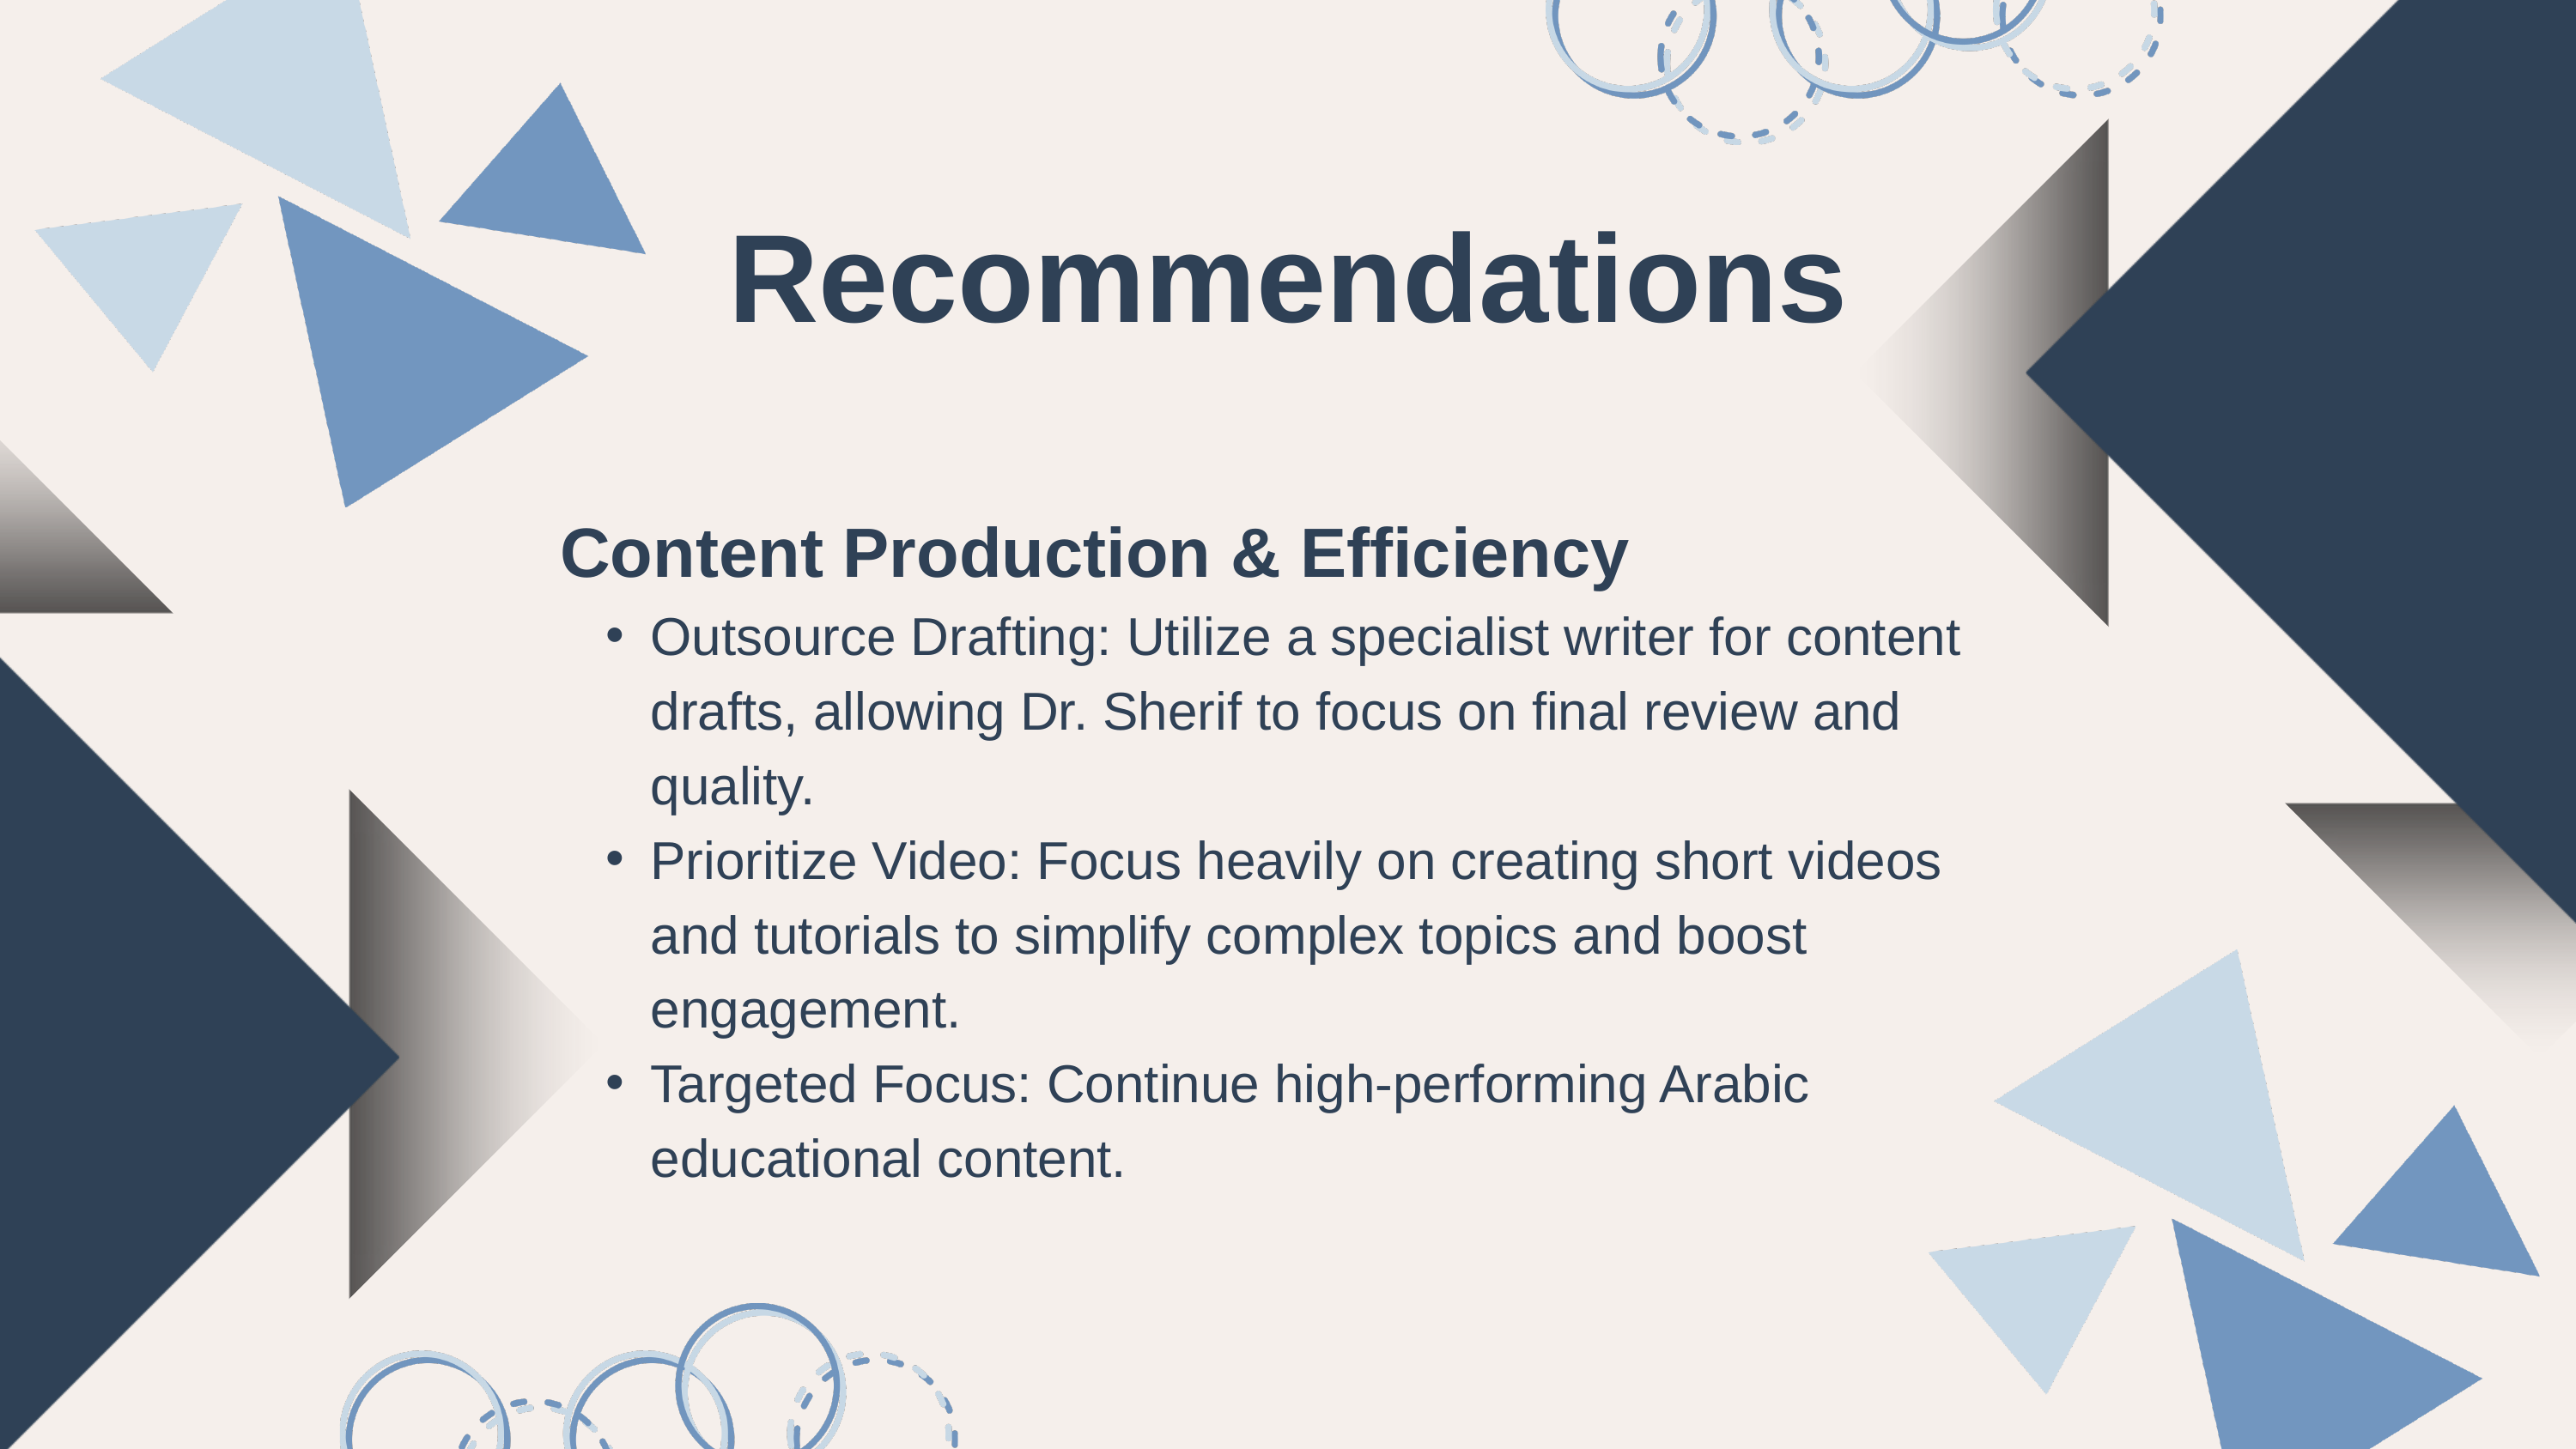

Recommendations
Content Production & Efficiency
Outsource Drafting: Utilize a specialist writer for content drafts, allowing Dr. Sherif to focus on final review and quality.
Prioritize Video: Focus heavily on creating short videos and tutorials to simplify complex topics and boost engagement.
Targeted Focus: Continue high-performing Arabic educational content.